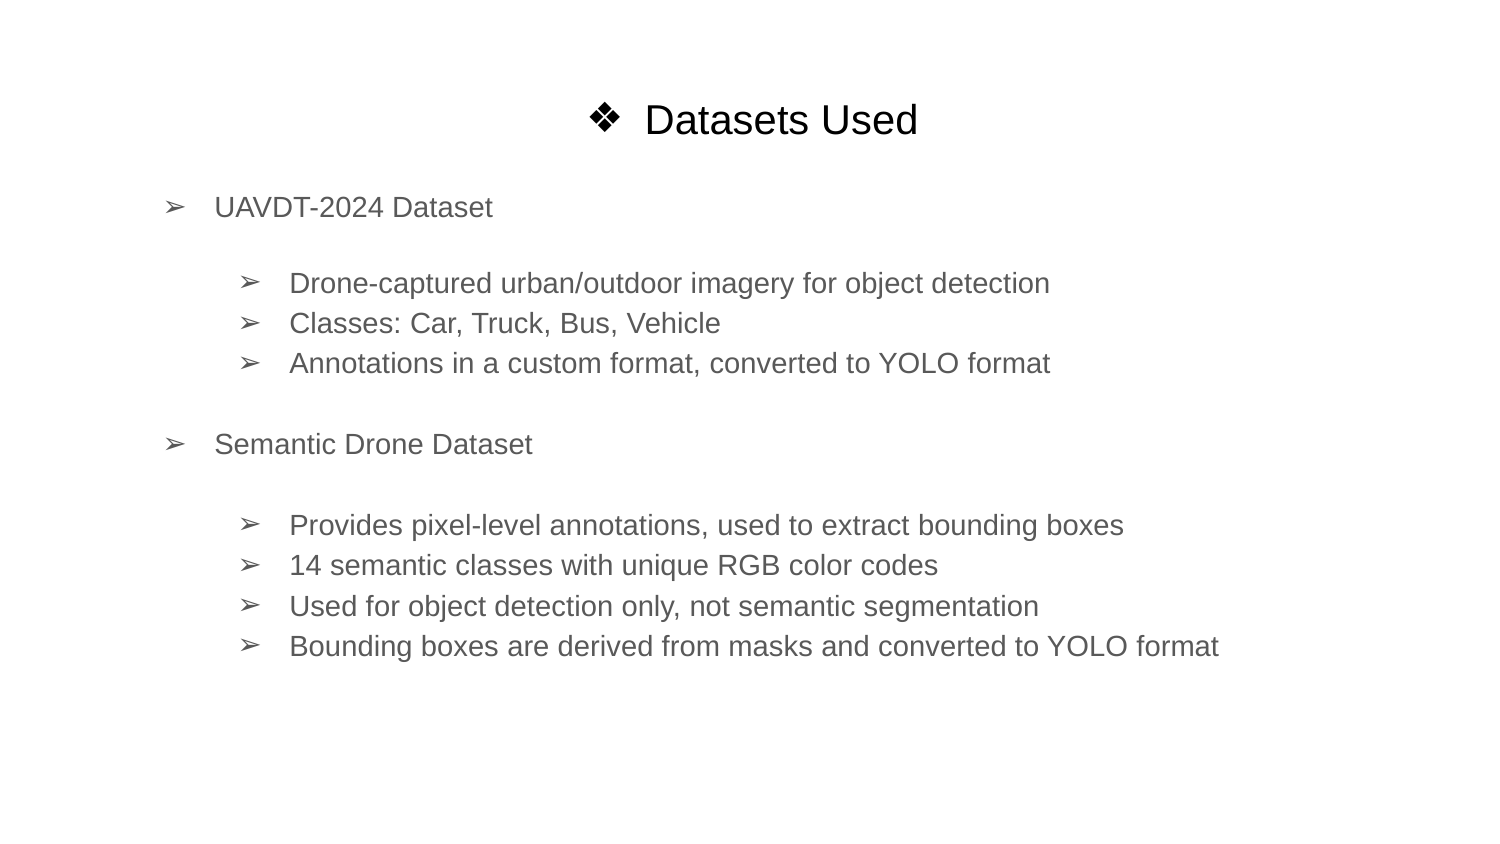

# Datasets Used
UAVDT-2024 Dataset
Drone-captured urban/outdoor imagery for object detection
Classes: Car, Truck, Bus, Vehicle
Annotations in a custom format, converted to YOLO format
Semantic Drone Dataset
Provides pixel-level annotations, used to extract bounding boxes
14 semantic classes with unique RGB color codes
Used for object detection only, not semantic segmentation
Bounding boxes are derived from masks and converted to YOLO format